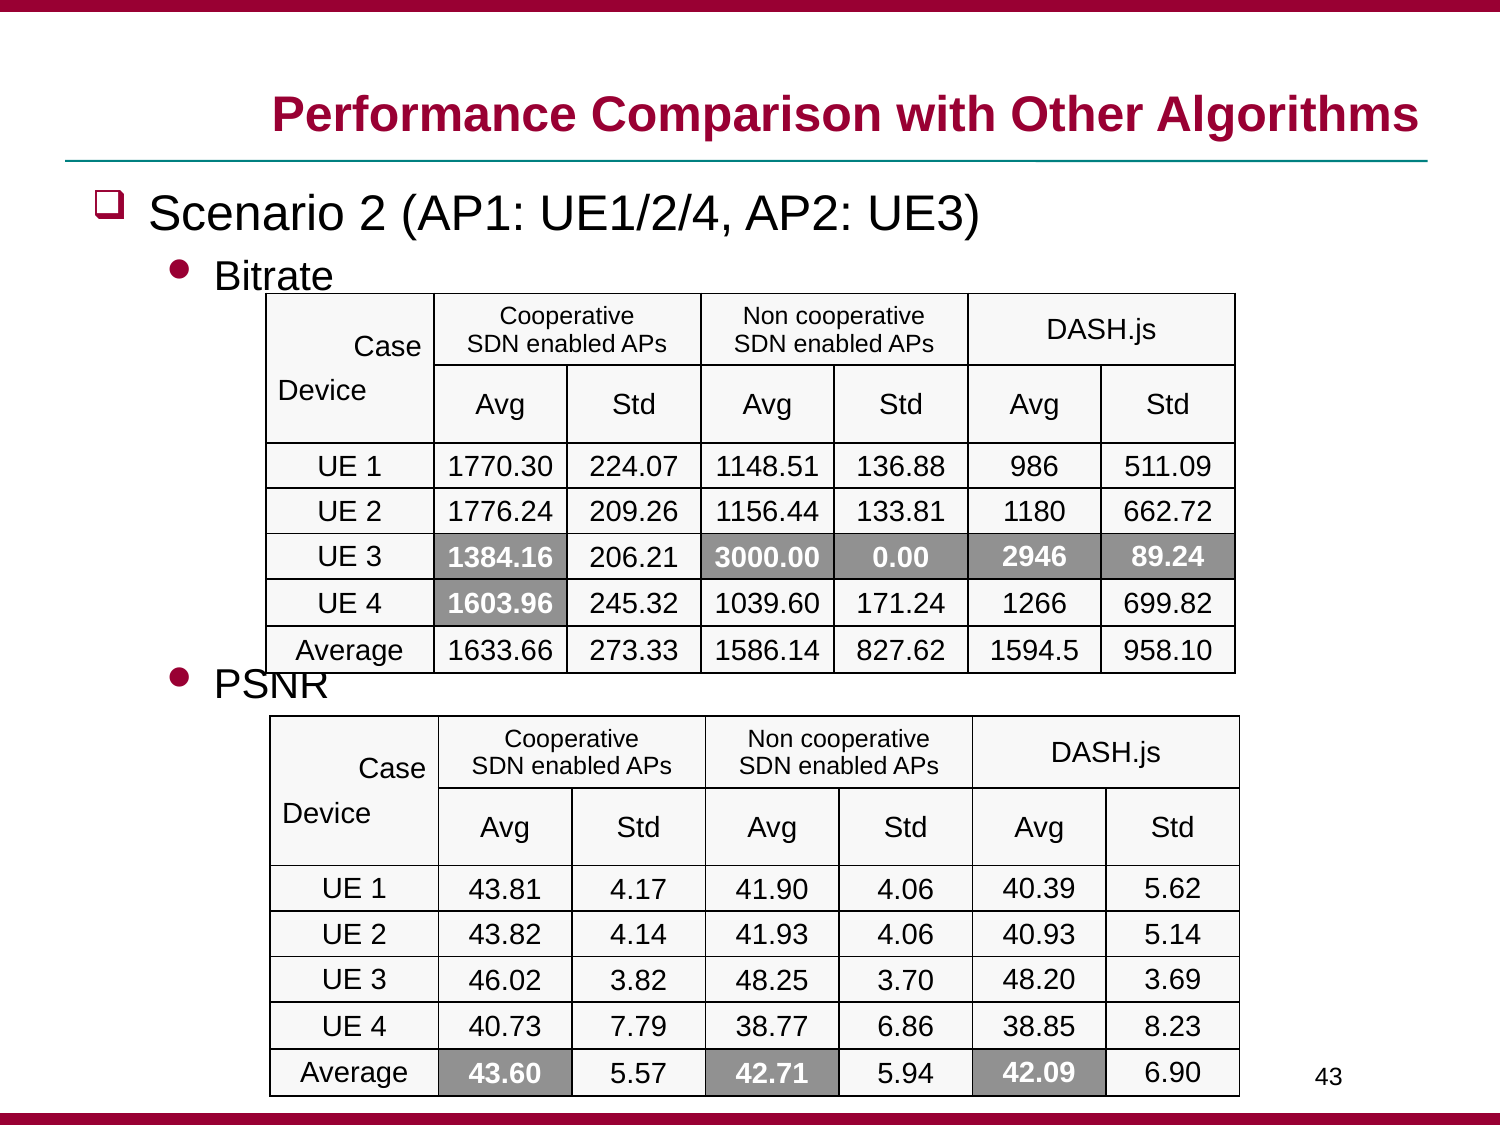

# Performance Comparison with Other Algorithms
Scenario 2 (AP1: UE1/2/4, AP2: UE3)
Bitrate

PSNR
| Case Device | Cooperative SDN enabled APs |  | Non cooperative SDN enabled APs |  | DASH.js |  |
| --- | --- | --- | --- | --- | --- | --- |
|  | Avg | Std | Avg | Std | Avg | Std |
| UE 1 | 1770.30 | 224.07 | 1148.51 | 136.88 | 986 | 511.09 |
| UE 2 | 1776.24 | 209.26 | 1156.44 | 133.81 | 1180 | 662.72 |
| UE 3 | 1384.16 | 206.21 | 3000.00 | 0.00 | 2946 | 89.24 |
| UE 4 | 1603.96 | 245.32 | 1039.60 | 171.24 | 1266 | 699.82 |
| Average | 1633.66 | 273.33 | 1586.14 | 827.62 | 1594.5 | 958.10 |
| Case Device | Cooperative SDN enabled APs |  | Non cooperative SDN enabled APs |  | DASH.js |  |
| --- | --- | --- | --- | --- | --- | --- |
|  | Avg | Std | Avg | Std | Avg | Std |
| UE 1 | 43.81 | 4.17 | 41.90 | 4.06 | 40.39 | 5.62 |
| UE 2 | 43.82 | 4.14 | 41.93 | 4.06 | 40.93 | 5.14 |
| UE 3 | 46.02 | 3.82 | 48.25 | 3.70 | 48.20 | 3.69 |
| UE 4 | 40.73 | 7.79 | 38.77 | 6.86 | 38.85 | 8.23 |
| Average | 43.60 | 5.57 | 42.71 | 5.94 | 42.09 | 6.90 |

43